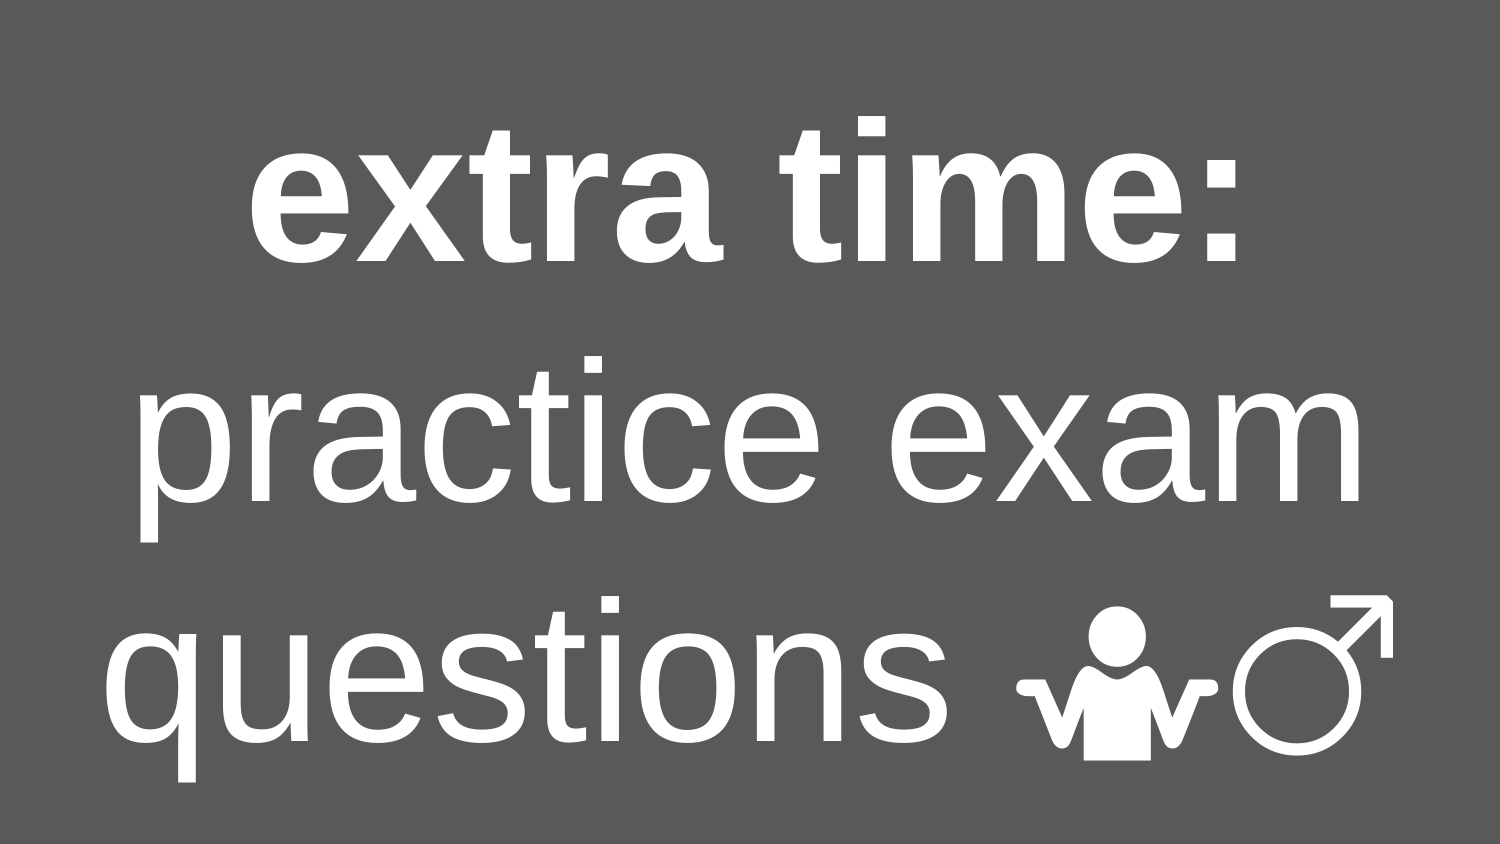

# extra time: practice exam questions 🤷‍♂️